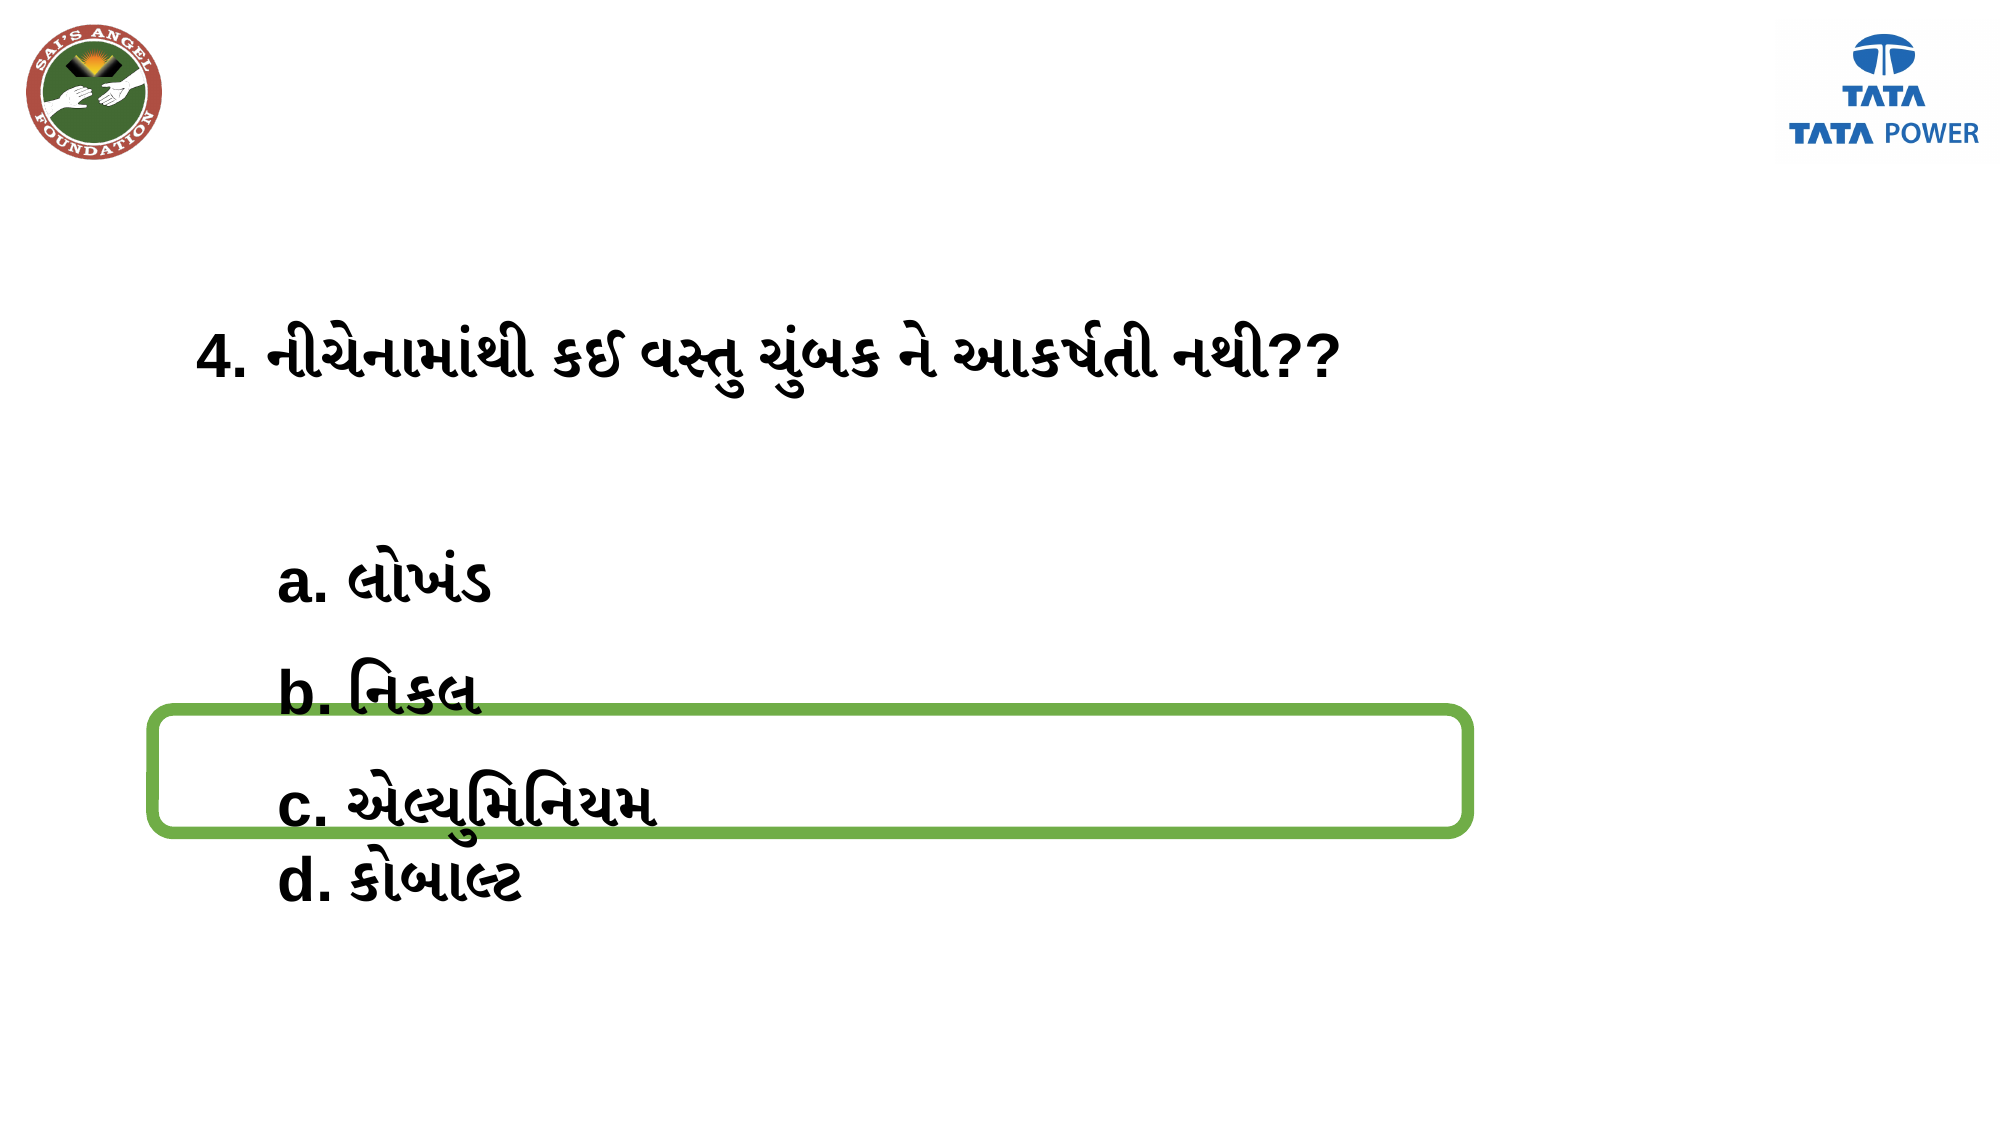

4. નીચેનામાંથી કઈ વસ્તુ ચુંબક ને આકર્ષતી નથી??

લોખંડ
નિકલ
એલ્યુમિનિયમ
કોબાલ્ટ